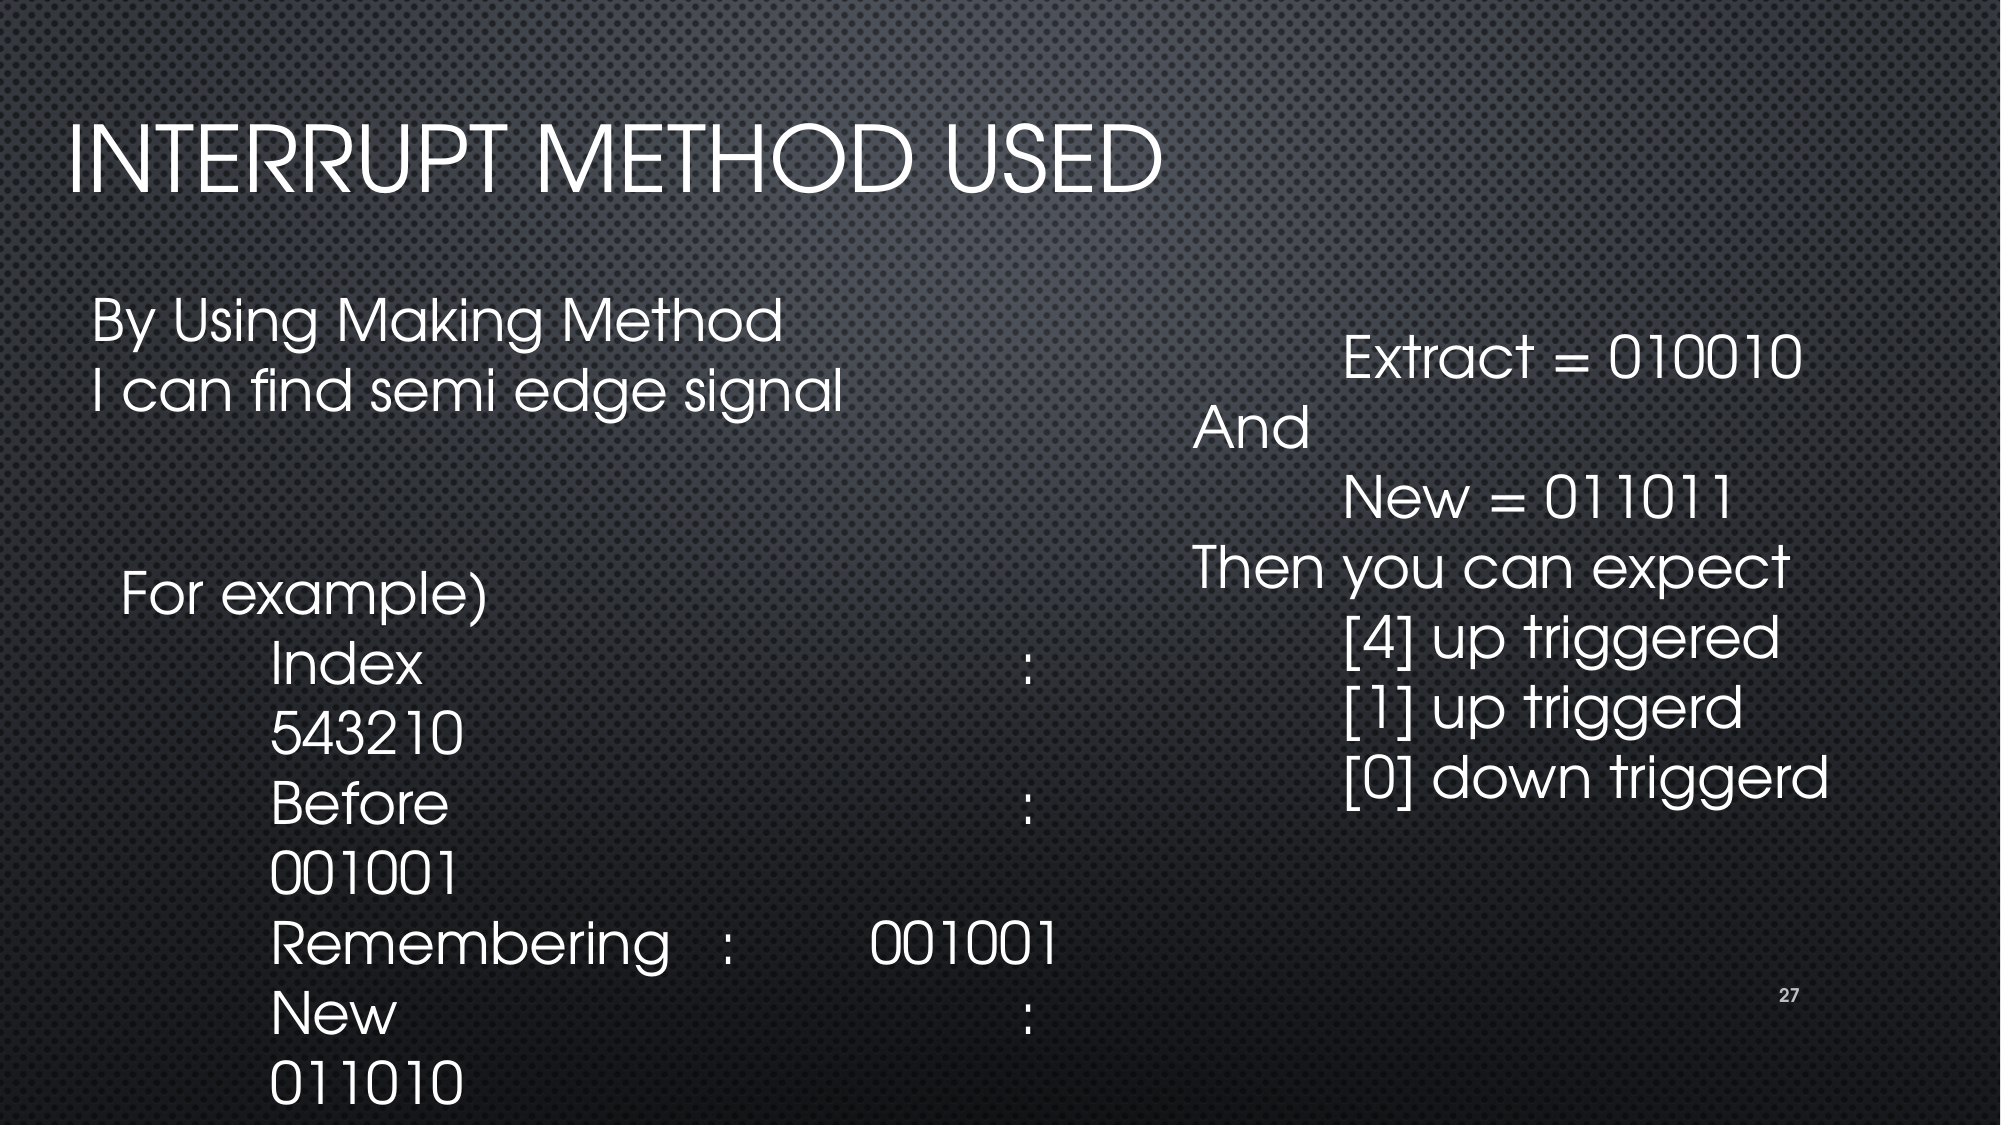

# Interrupt Method Used
By Using Making Method
I can find semi edge signal
	Extract = 010010
And
	New = 011011
Then you can expect
	[4] up triggered
	[1] up triggerd
	[0] down triggerd
For example)
	Index				:	543210
	Before 				:	001001
	Remembering	:	001001
	New					:	011010
	=> 	Extract		:	010011
27